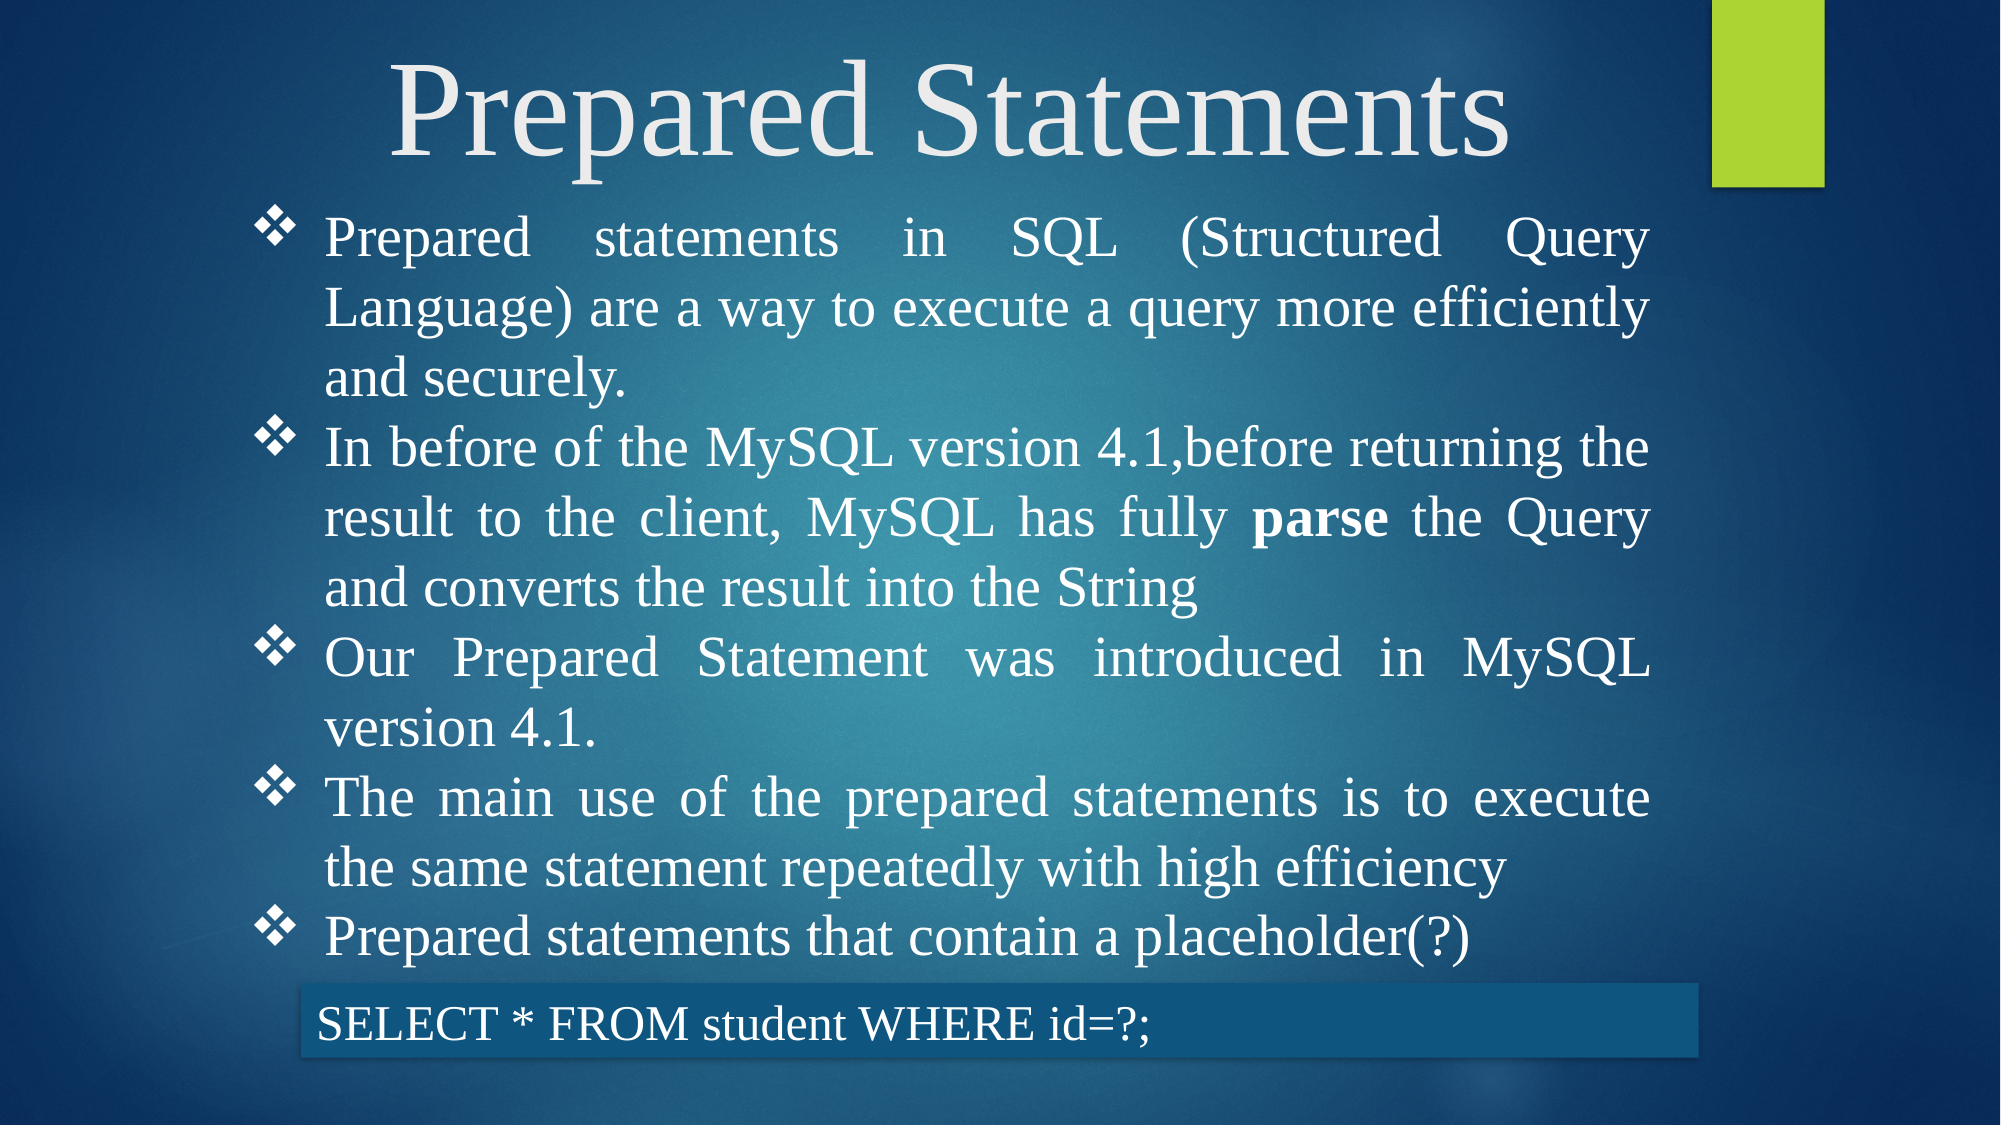

# Prepared Statements
Prepared statements in SQL (Structured Query Language) are a way to execute a query more efficiently and securely.
In before of the MySQL version 4.1,before returning the result to the client, MySQL has fully parse the Query and converts the result into the String
Our Prepared Statement was introduced in MySQL version 4.1.
The main use of the prepared statements is to execute the same statement repeatedly with high efficiency
Prepared statements that contain a placeholder(?)
SELECT * FROM student WHERE id=?;